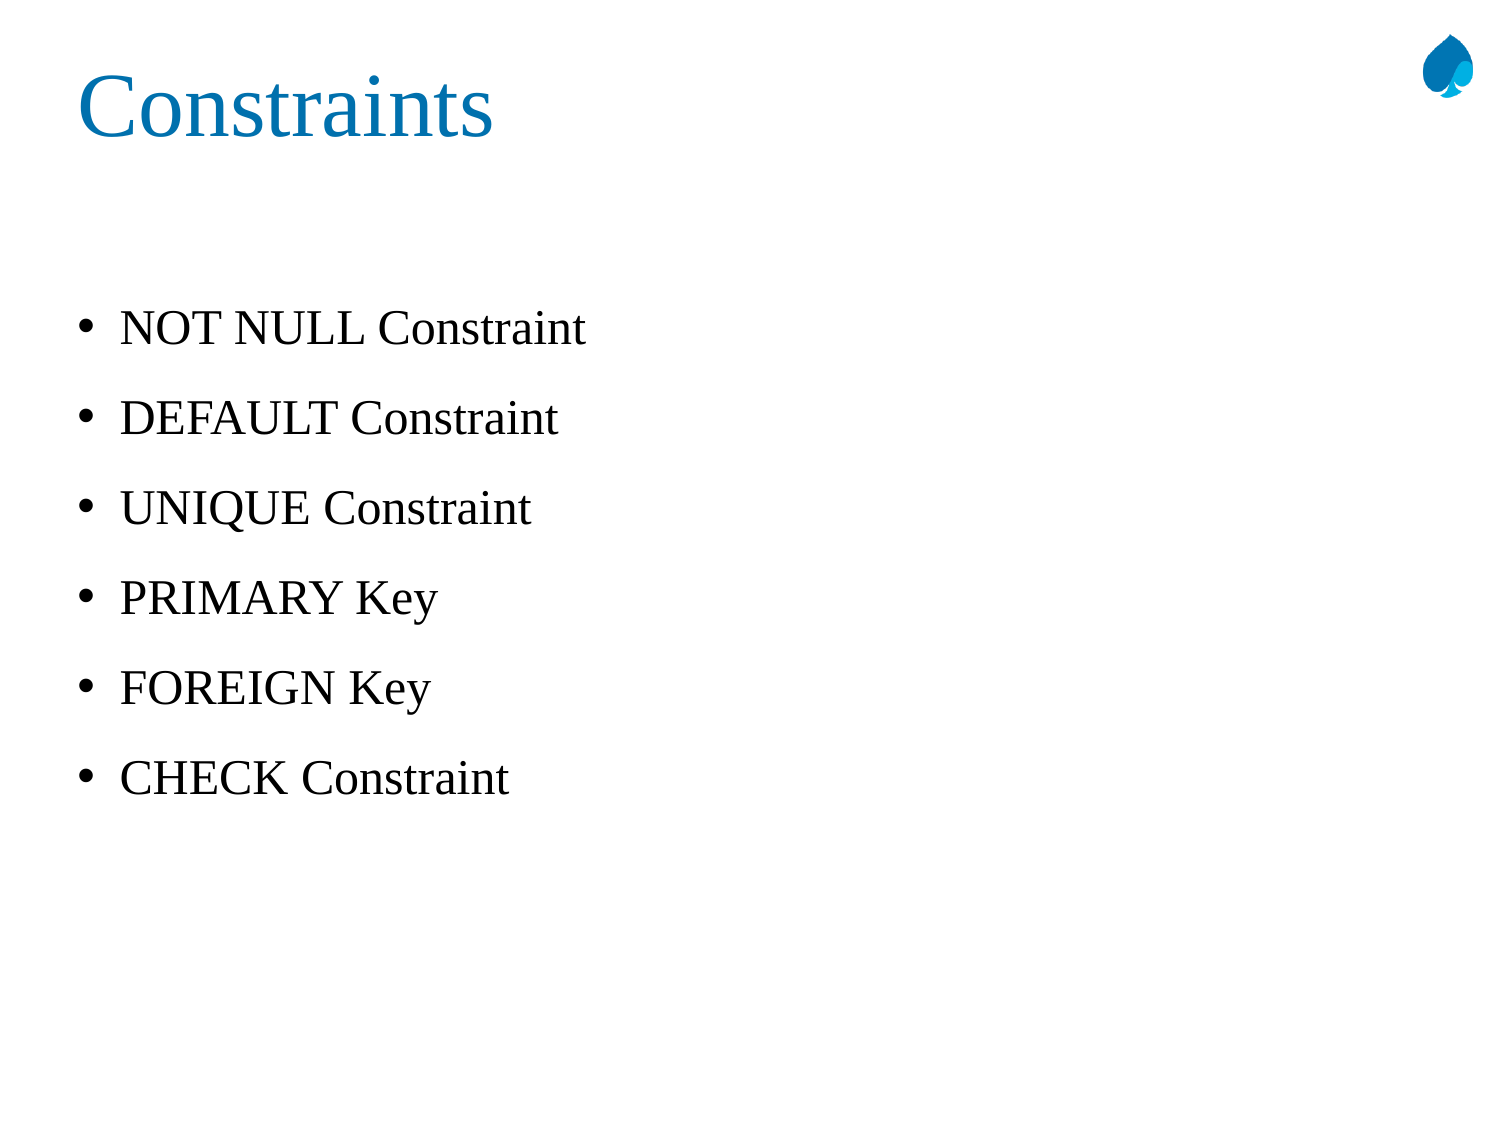

Constraints

  NOT NULL Constraint
  DEFAULT Constraint
  UNIQUE Constraint
  PRIMARY Key
  FOREIGN Key
  CHECK Constraint